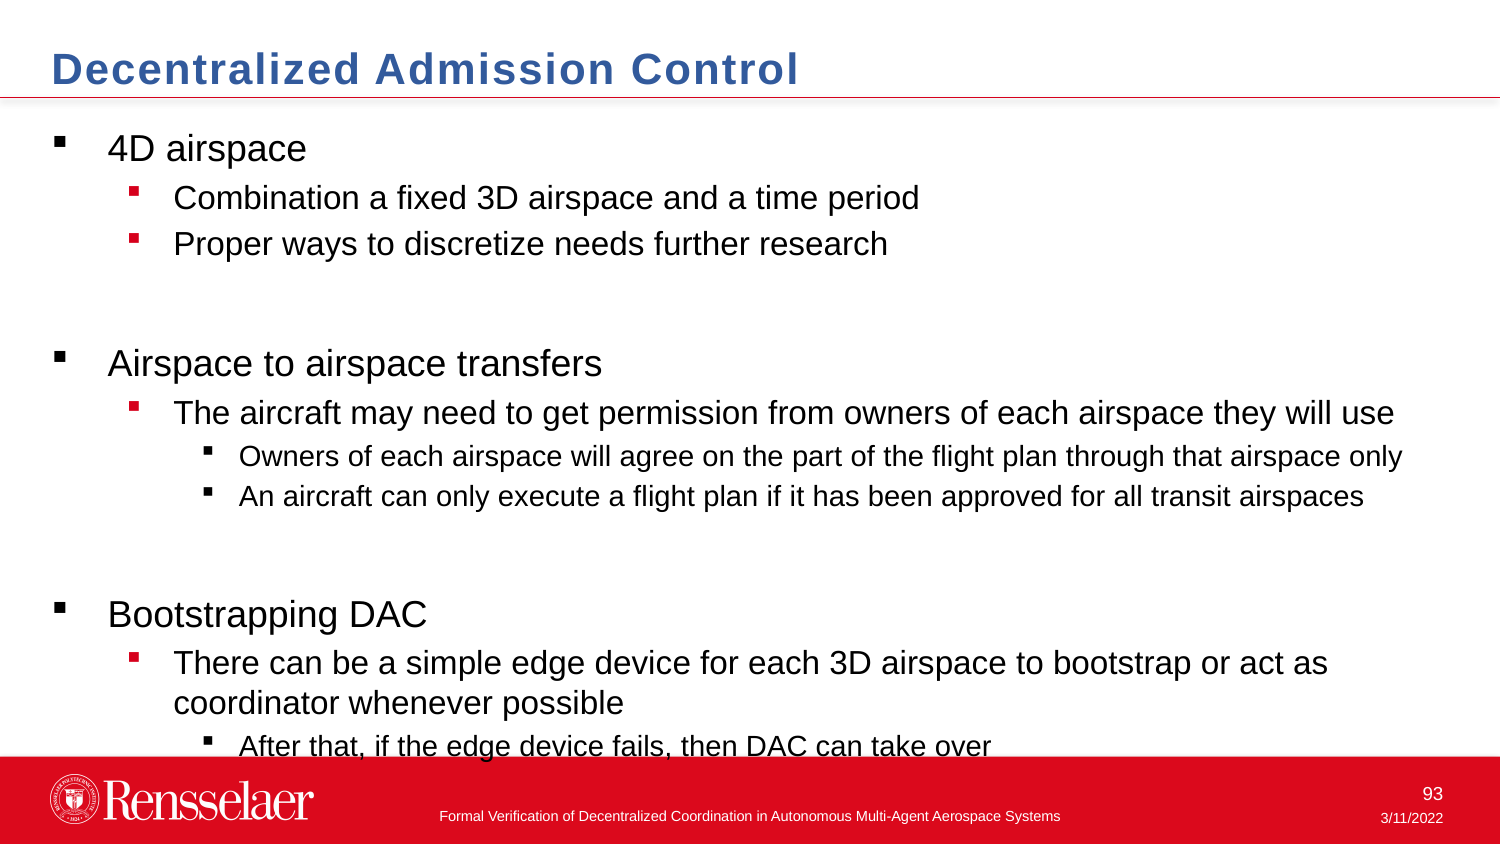

Decentralized Admission Control
4D airspace
Combination a fixed 3D airspace and a time period
Proper ways to discretize needs further research

Airspace to airspace transfers
The aircraft may need to get permission from owners of each airspace they will use
Owners of each airspace will agree on the part of the flight plan through that airspace only
An aircraft can only execute a flight plan if it has been approved for all transit airspaces

Bootstrapping DAC
There can be a simple edge device for each 3D airspace to bootstrap or act as coordinator whenever possible
After that, if the edge device fails, then DAC can take over